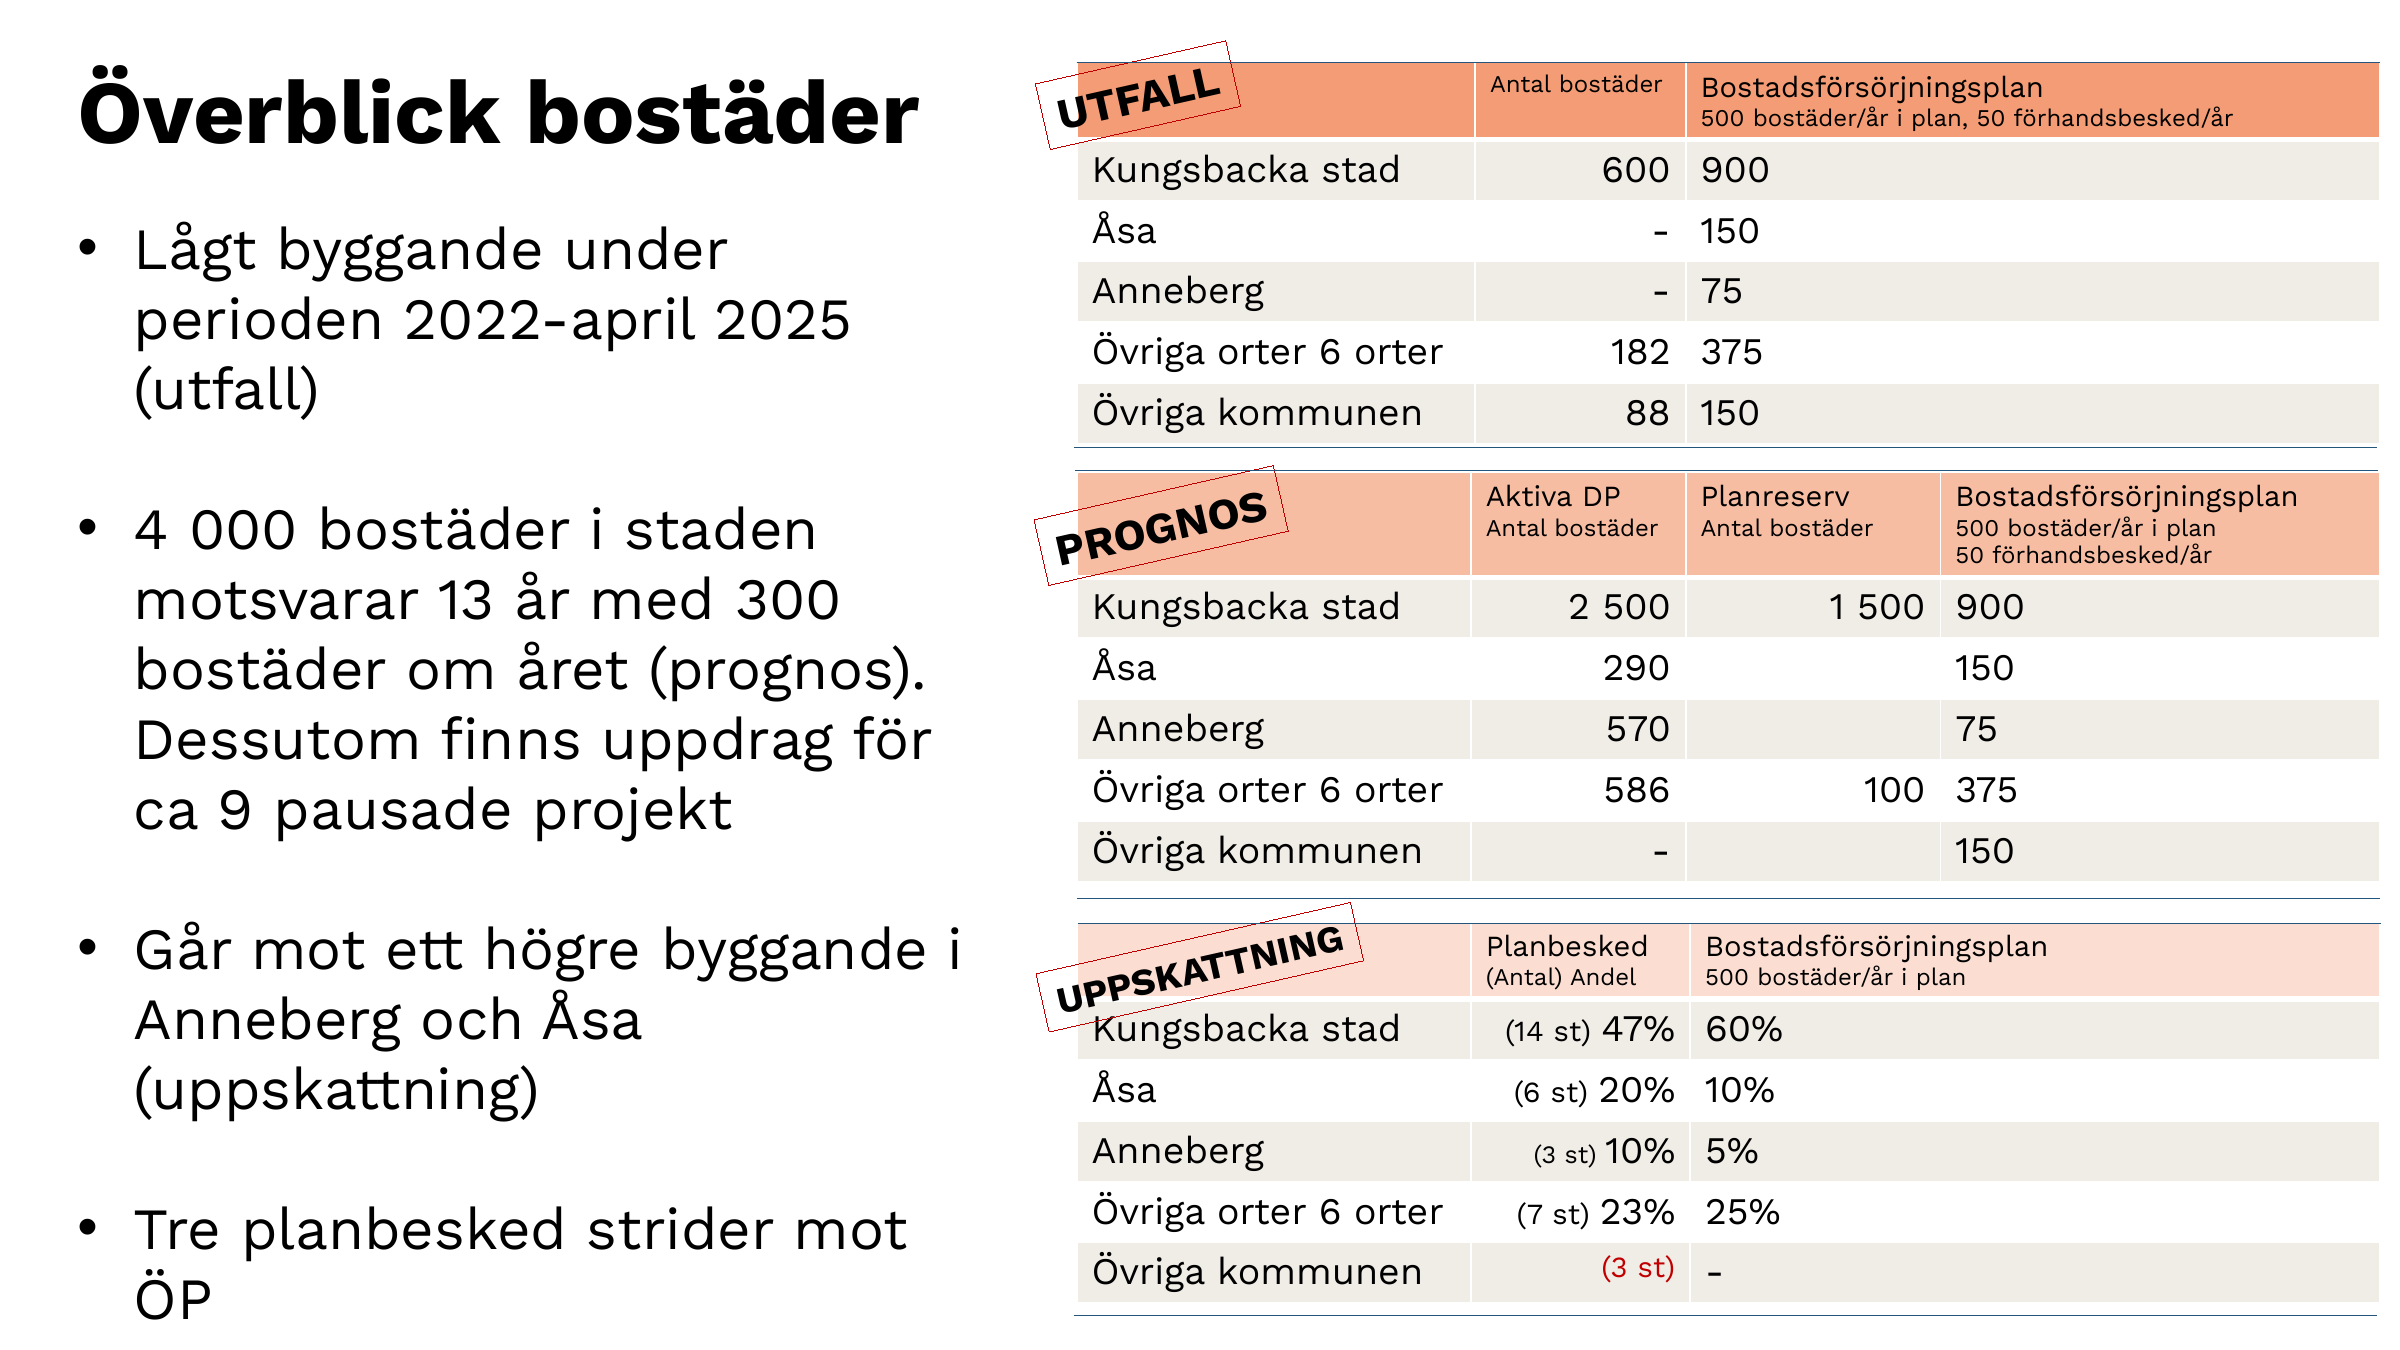

# Överblick bostäder
UTFALL
|  | Antal bostäder | Bostadsförsörjningsplan 500 bostäder/år i plan, 50 förhandsbesked/år |
| --- | --- | --- |
| Kungsbacka stad | 600 | 900 |
| Åsa | - | 150 |
| Anneberg | - | 75 |
| Övriga orter 6 orter | 182 | 375 |
| Övriga kommunen | 88 | 150 |
Lågt byggande under perioden 2022-april 2025 (utfall)

4 000 bostäder i staden motsvarar 13 år med 300 bostäder om året (prognos).
Dessutom finns uppdrag för ca 9 pausade projekt

Går mot ett högre byggande i Anneberg och Åsa (uppskattning)

Tre planbesked strider mot ÖP
|  | Aktiva DP Antal bostäder | Planreserv Antal bostäder | Bostadsförsörjningsplan 500 bostäder/år i plan 50 förhandsbesked/år |
| --- | --- | --- | --- |
| Kungsbacka stad | 2 500 | 1 500 | 900 |
| Åsa | 290 |  | 150 |
| Anneberg | 570 |  | 75 |
| Övriga orter 6 orter | 586 | 100 | 375 |
| Övriga kommunen | - |  | 150 |
PROGNOS
|  | Planbesked (Antal) Andel | Bostadsförsörjningsplan 500 bostäder/år i plan |
| --- | --- | --- |
| Kungsbacka stad | (14 st) 47% | 60% |
| Åsa | (6 st) 20% | 10% |
| Anneberg | (3 st) 10% | 5% |
| Övriga orter 6 orter | (7 st) 23% | 25% |
| Övriga kommunen | (3 st) | - |
UPPSKATTNING